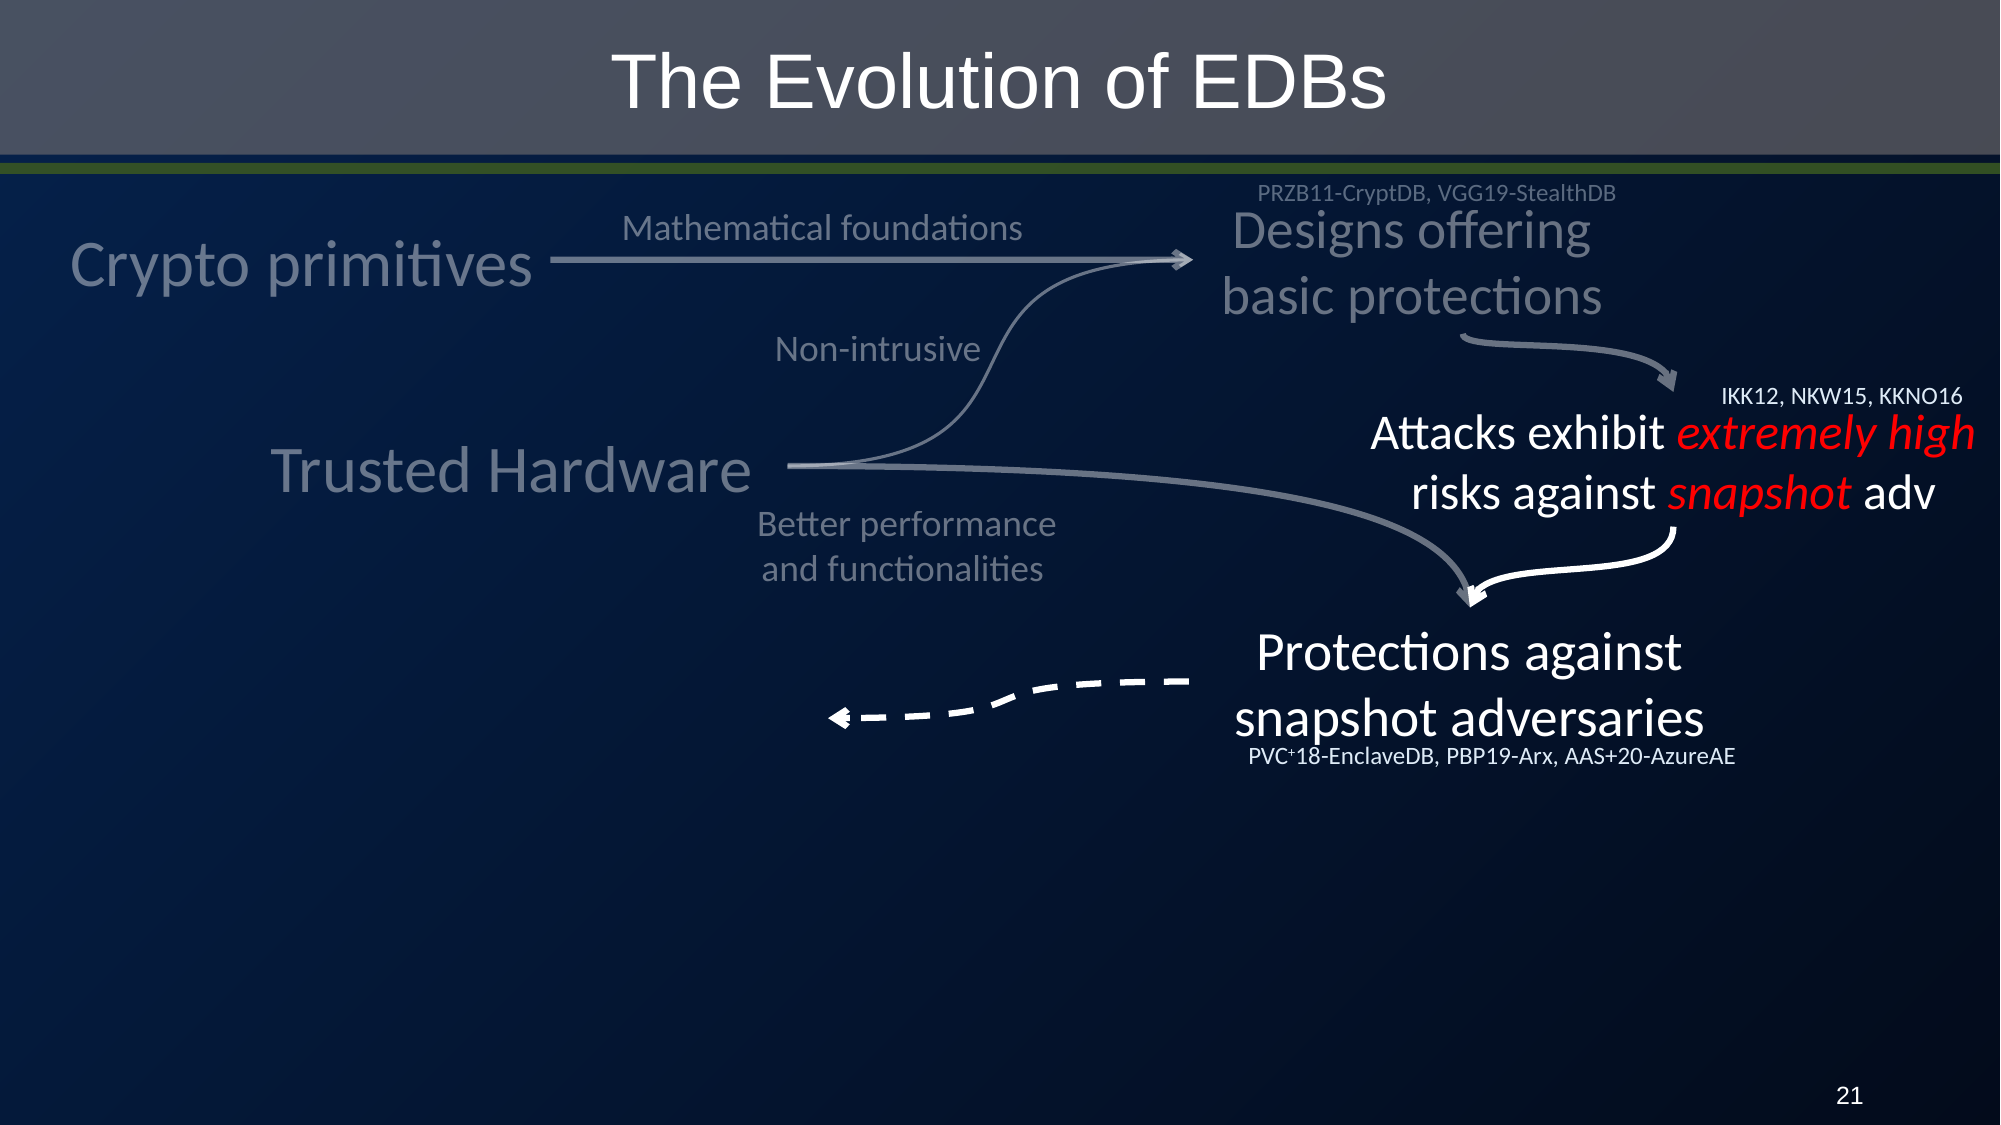

The Evolution of EDBs
PRZB11-CryptDB, VGG19-StealthDB
Designs offering basic protections
Mathematical foundations
Crypto primitives
Non-intrusive
IKK12, NKW15, KKNO16
Attacks exhibit extremely high risks against snapshot adv
Trusted Hardware
Better performance and functionalities
Protections against snapshot adversaries
 PVC+18-EnclaveDB, PBP19-Arx, AAS+20-AzureAE
21